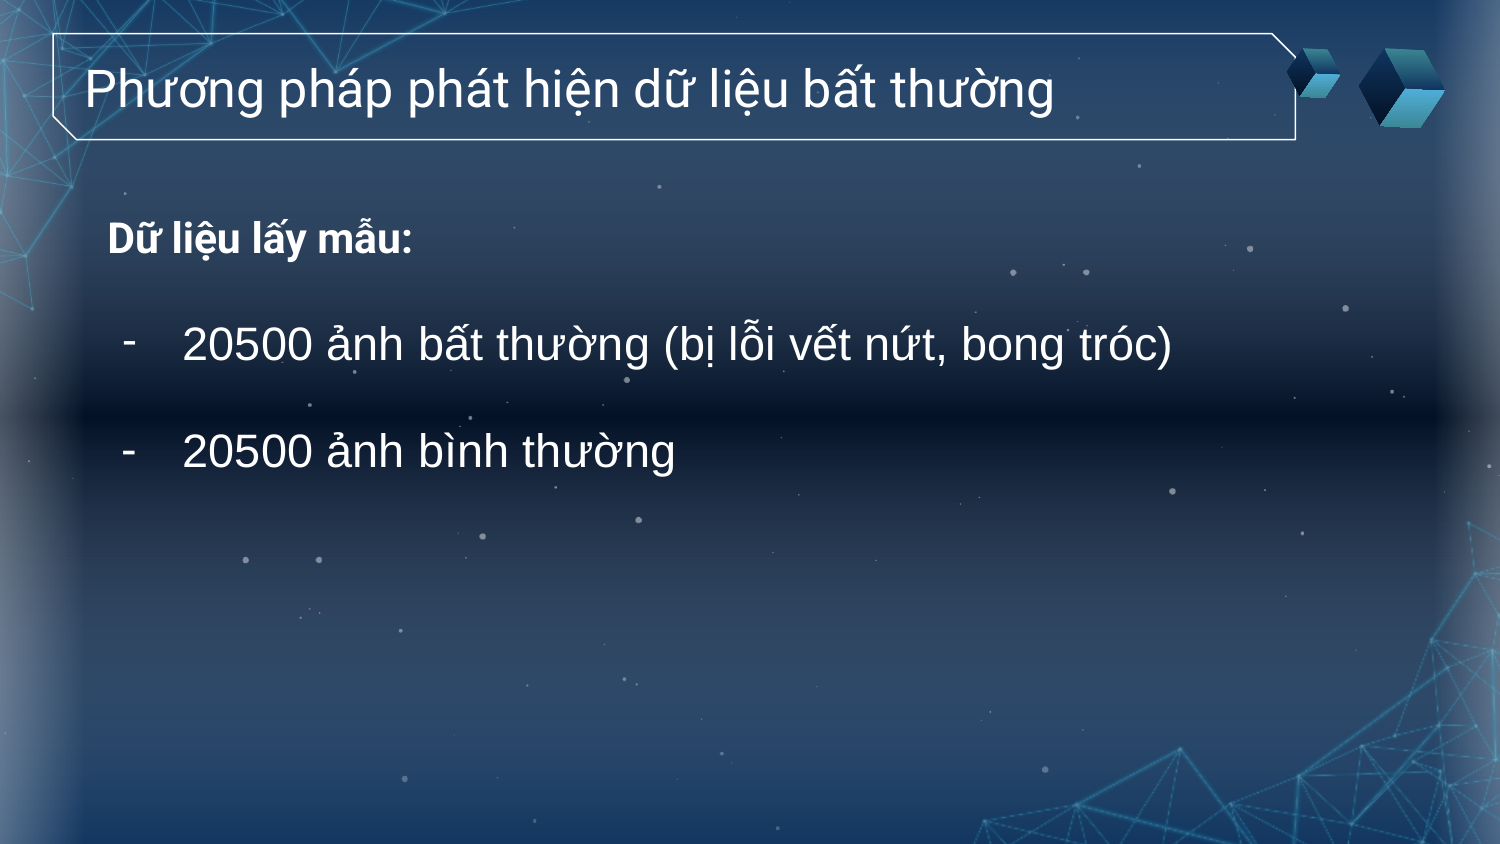

# Phương pháp phát hiện dữ liệu bất thường

Dữ liệu lấy mẫu:

20500 ảnh bất thường (bị lỗi vết nứt, bong tróc)

20500 ảnh bình thường